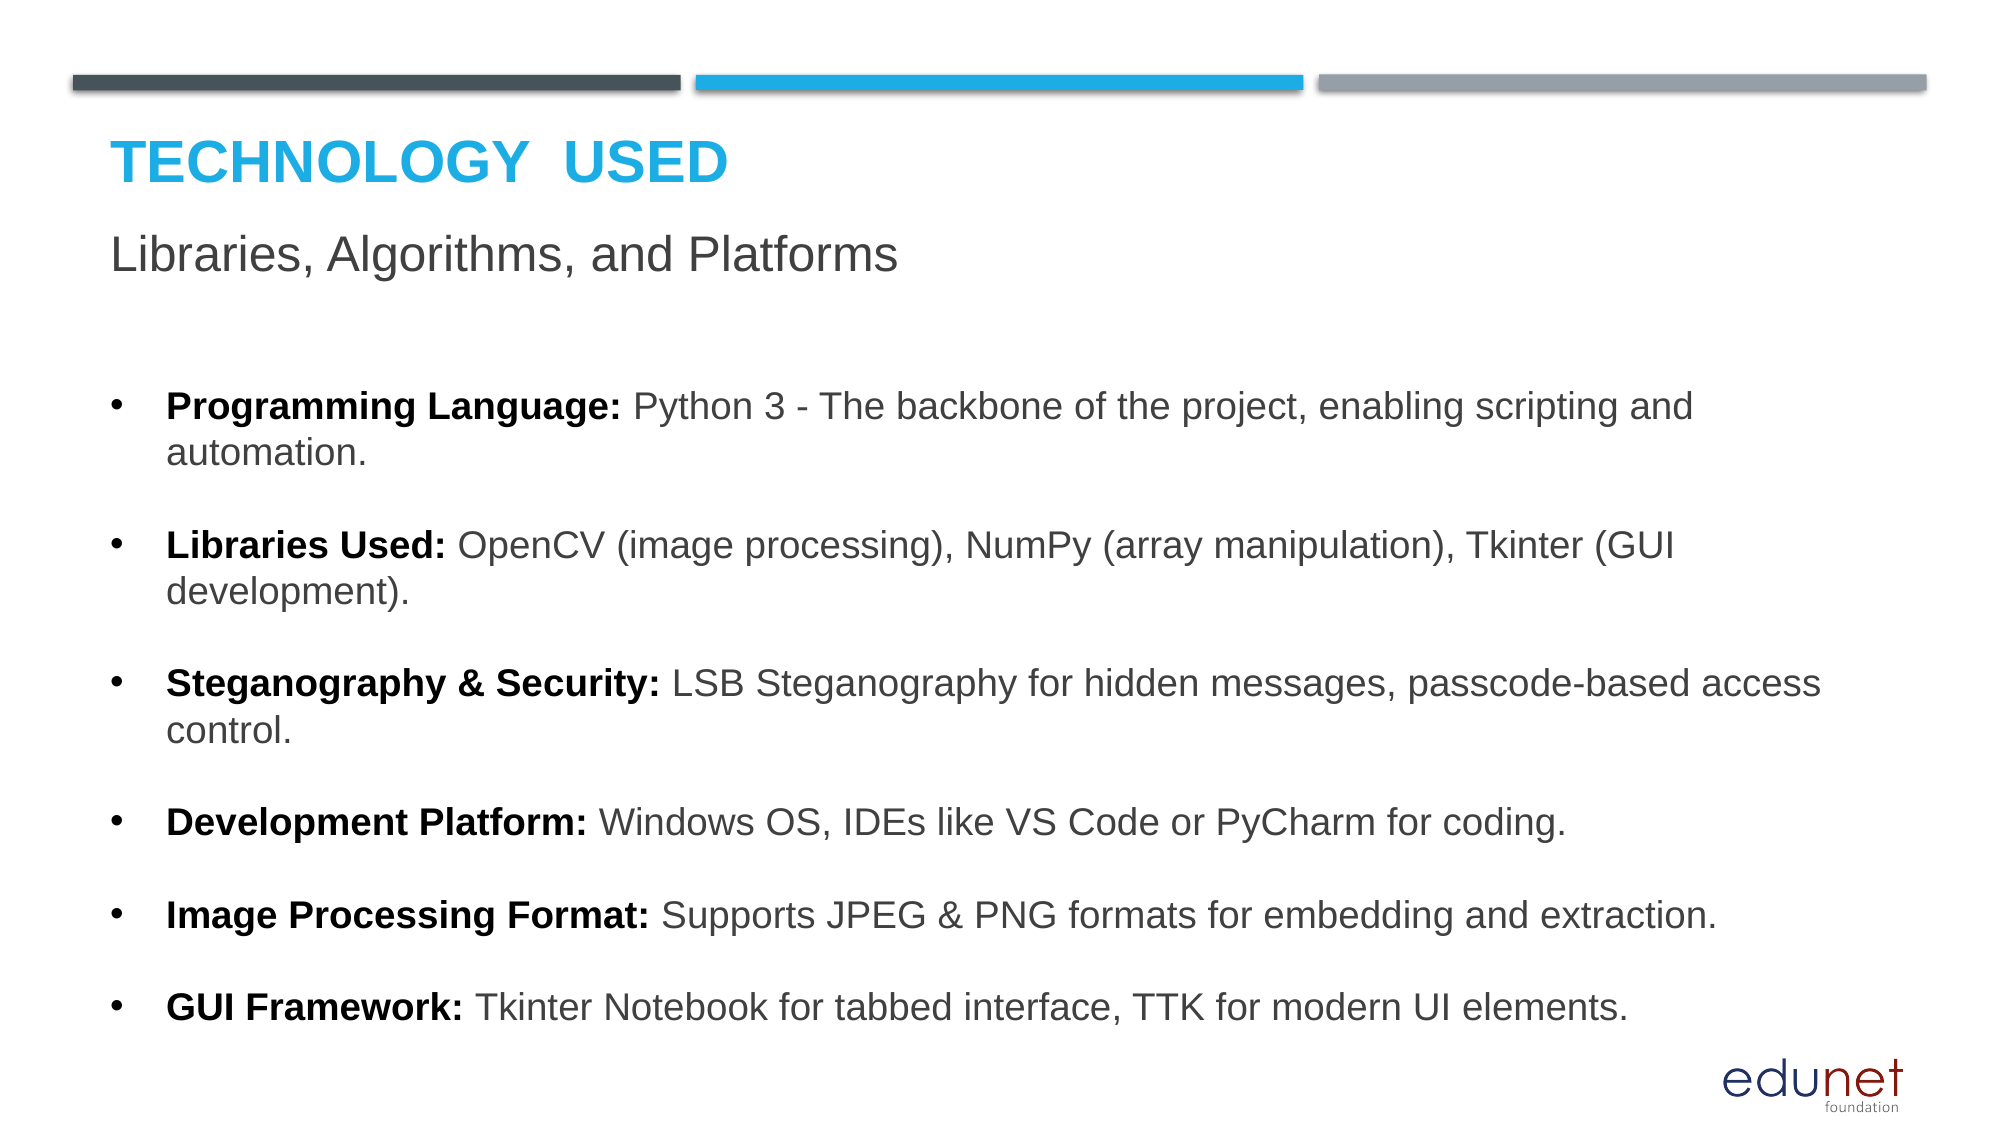

# Technology  used
Libraries, Algorithms, and Platforms

Programming Language: Python 3 - The backbone of the project, enabling scripting and automation.

Libraries Used: OpenCV (image processing), NumPy (array manipulation), Tkinter (GUI development).

Steganography & Security: LSB Steganography for hidden messages, passcode-based access control.

Development Platform: Windows OS, IDEs like VS Code or PyCharm for coding.

Image Processing Format: Supports JPEG & PNG formats for embedding and extraction.

GUI Framework: Tkinter Notebook for tabbed interface, TTK for modern UI elements.